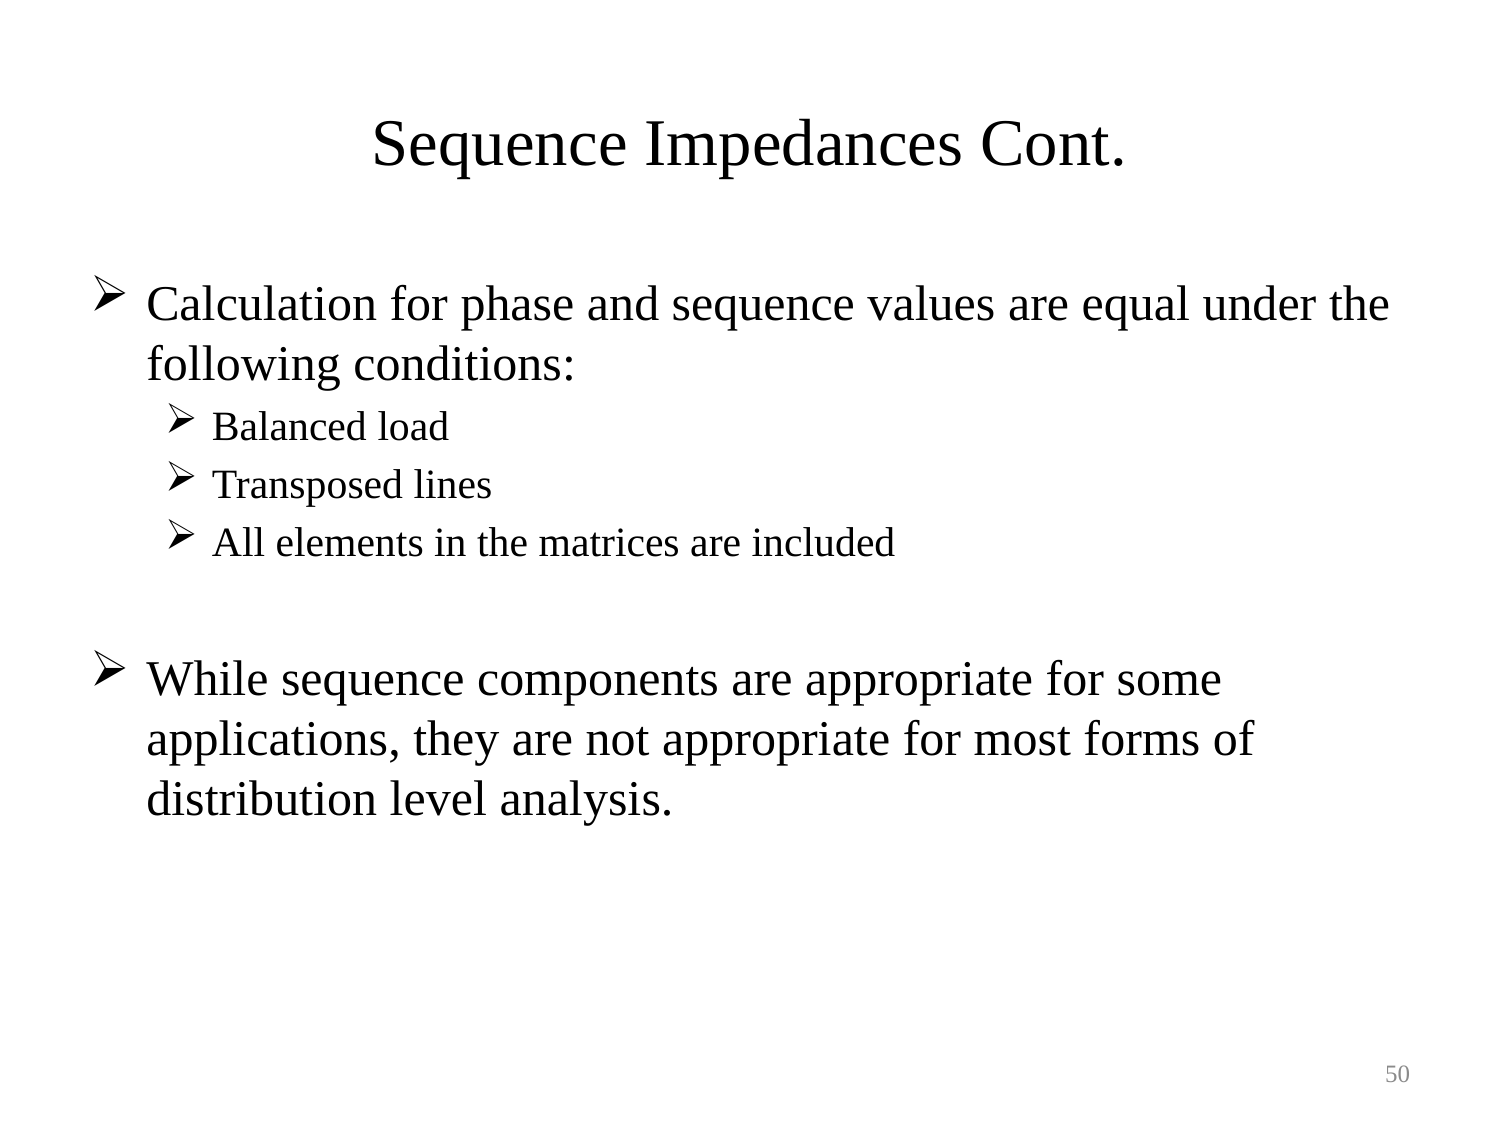

# Sequence Impedances Cont.
Calculation for phase and sequence values are equal under the following conditions:
Balanced load
Transposed lines
All elements in the matrices are included

While sequence components are appropriate for some applications, they are not appropriate for most forms of distribution level analysis.

50